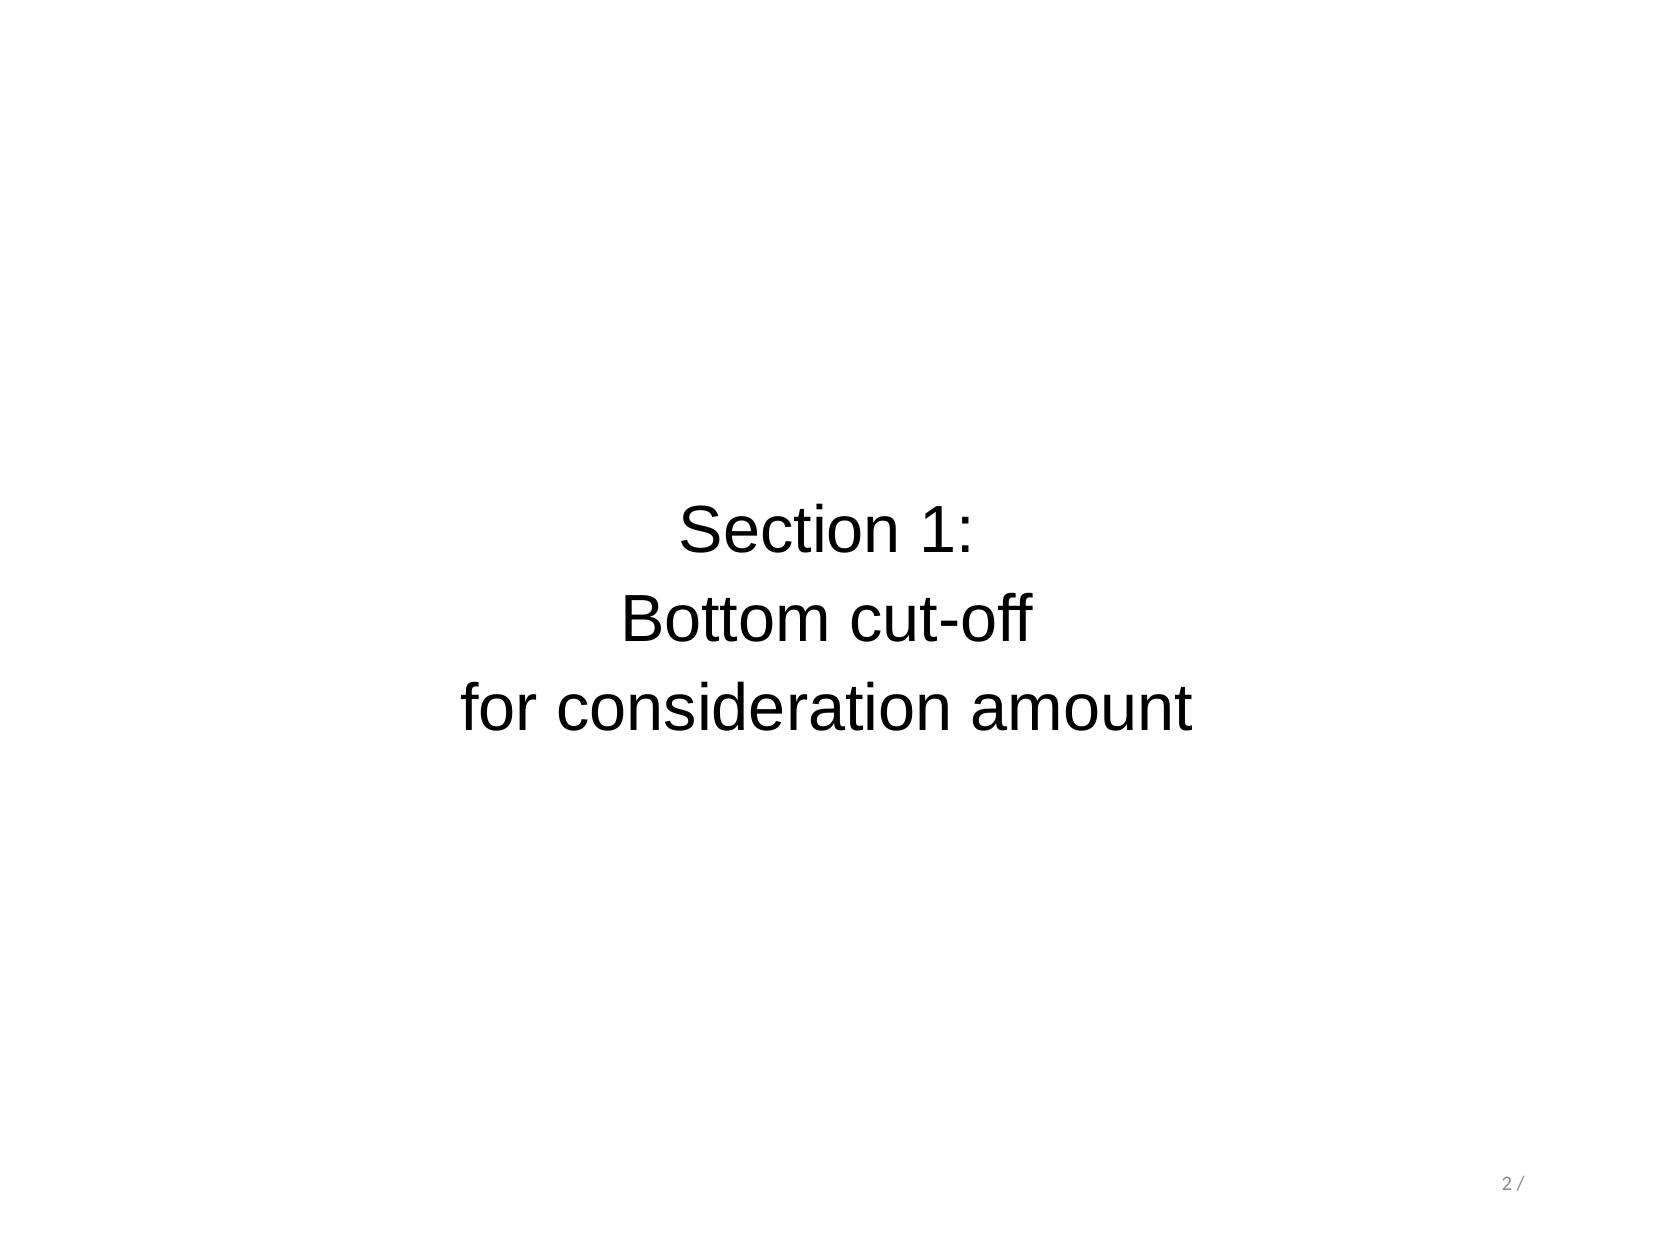

Section 1:
Bottom cut-off
for consideration amount
2 /